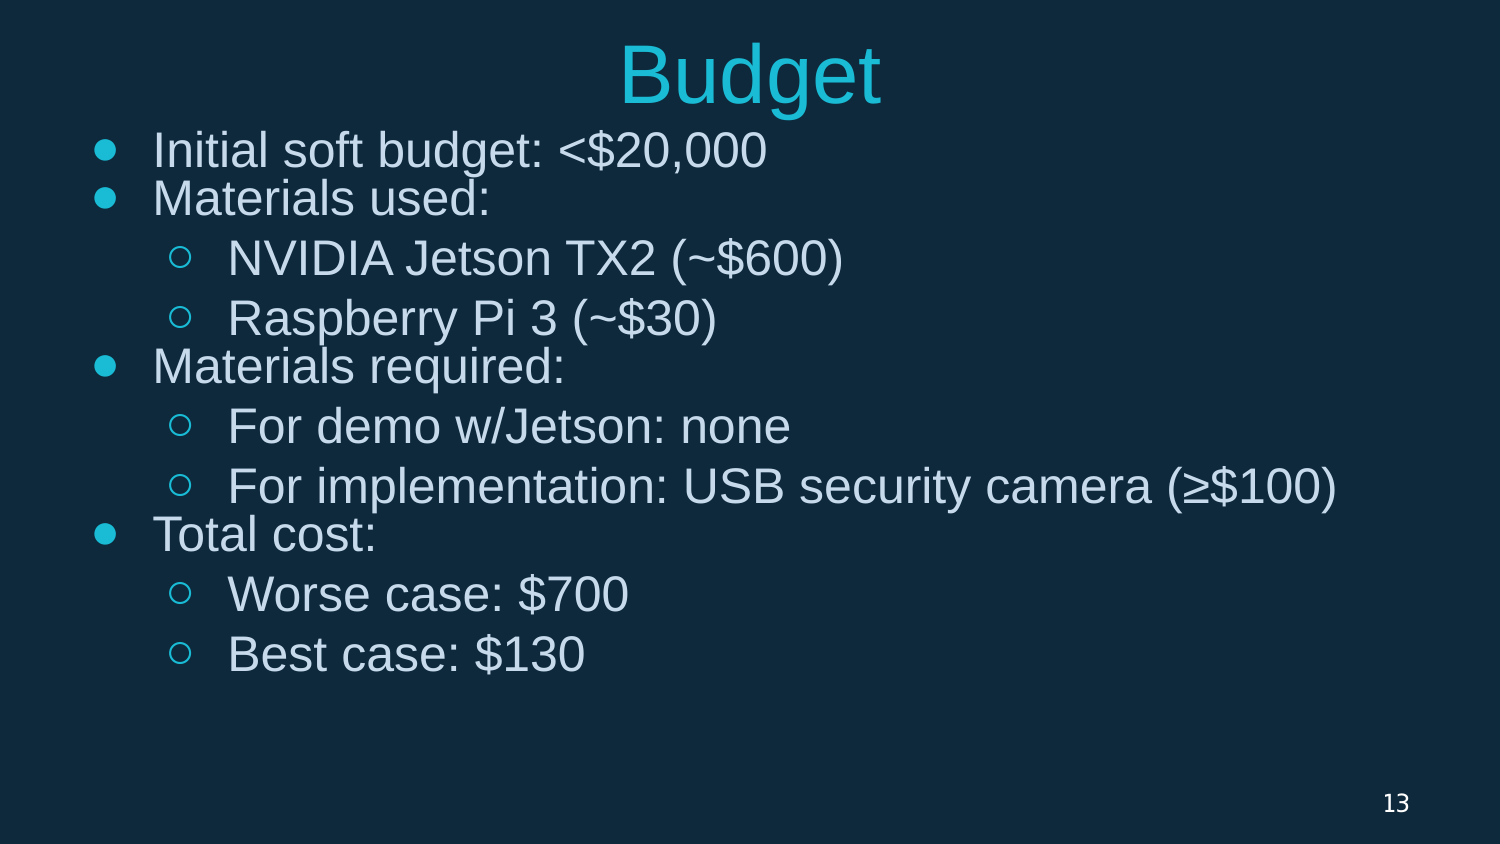

# Budget
Initial soft budget: <$20,000
Materials used:
NVIDIA Jetson TX2 (~$600)
Raspberry Pi 3 (~$30)
Materials required:
For demo w/Jetson: none
For implementation: USB security camera (≥$100)
Total cost:
Worse case: $700
Best case: $130
13